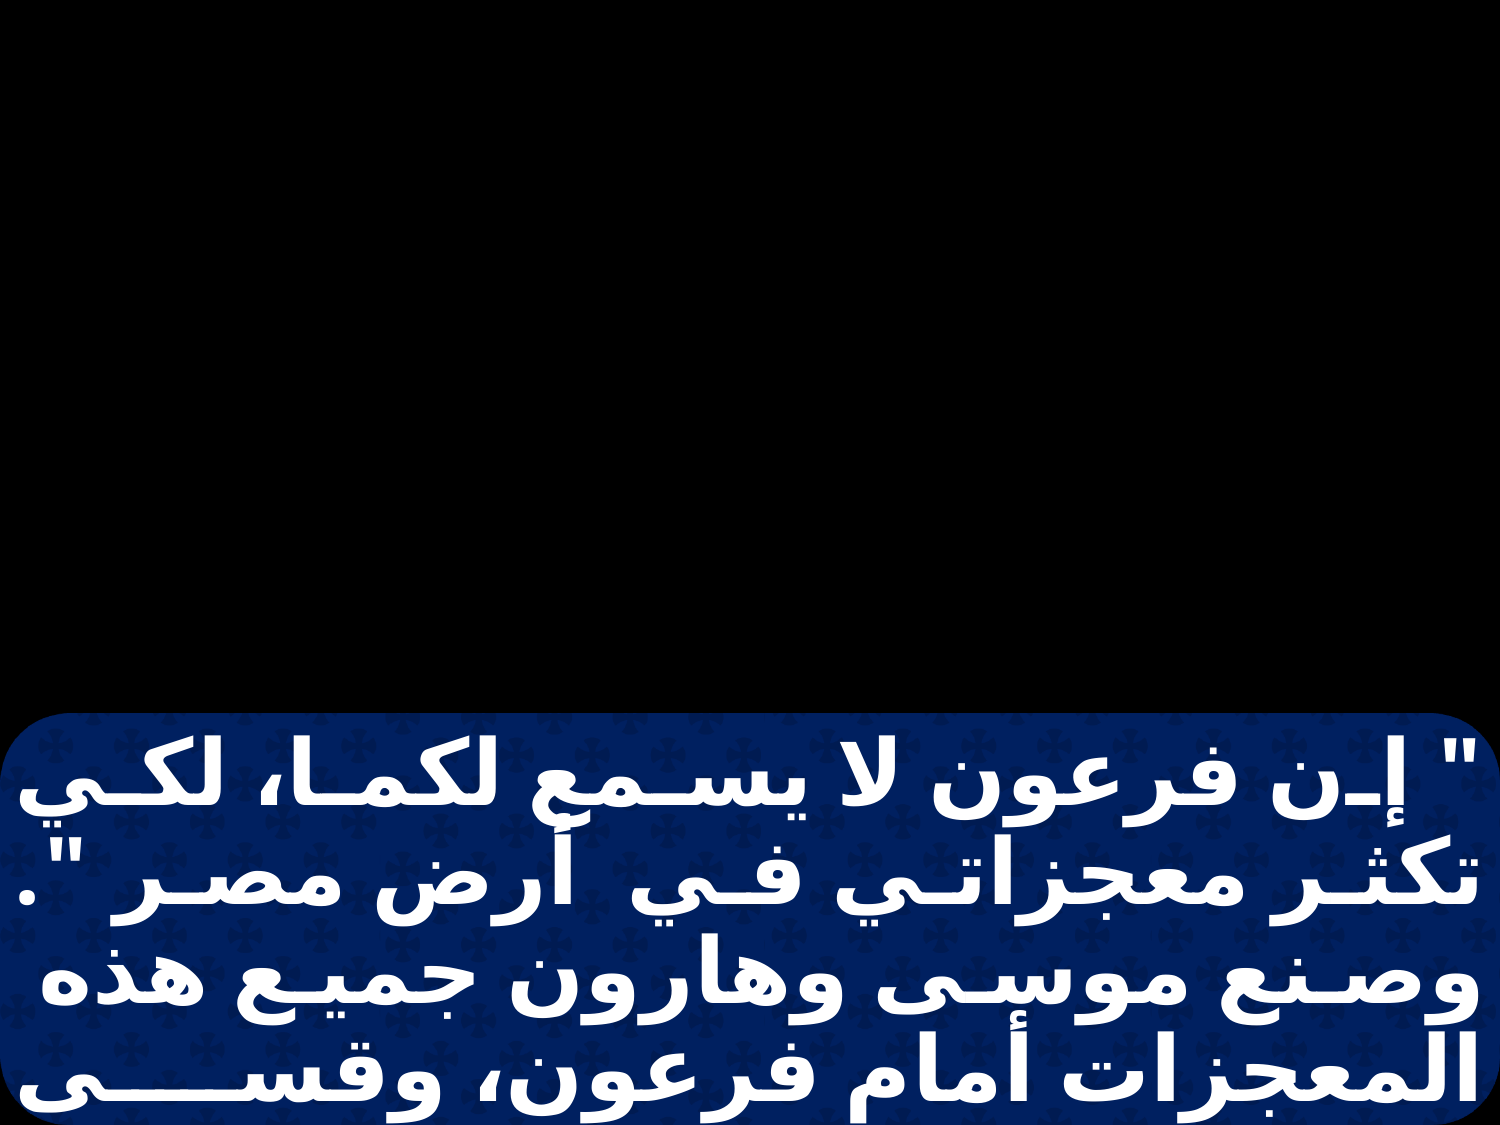

" إن فرعون لا يسمع لكما، لكي تكثر معجزاتي في  أرض مصر ". وصنع موسى وهارون جميع هذه  المعجزات أمام فرعون، وقسى الرب قلبه، فلم  يطلق بني إسرائيل من أرض مصر.